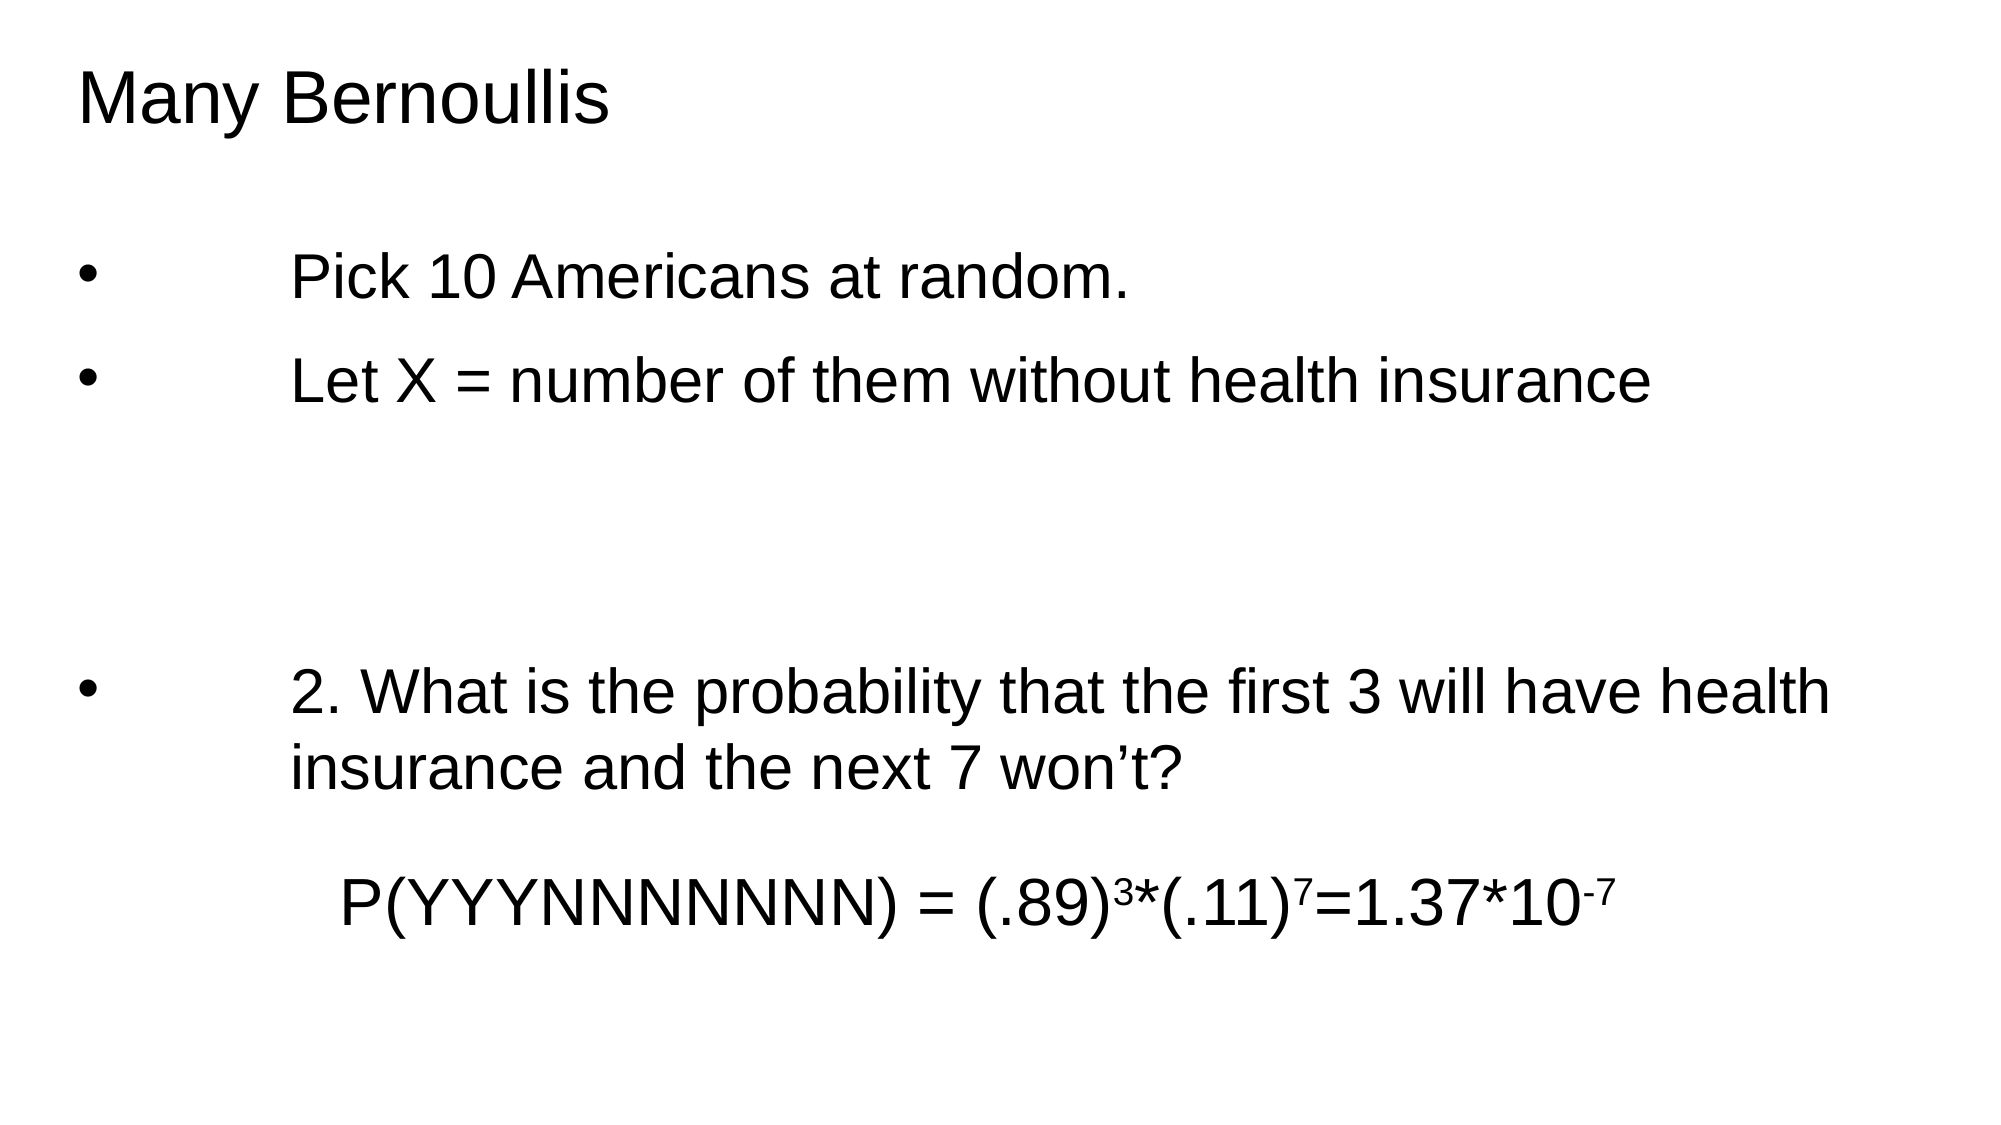

Pick 10 Americans at random.
Let X = number of them without health insurance
What is P(X=4)?

2. What is the probability that the first 3 will have health insurance and the next 7 won’t?

2. What is the probability that the first 3 will have health insurance and the next 7 won’t?

   Many Bernoullis
P(YYYNNNNNNN) = (.89)3*(.11)7=1.37*10-7